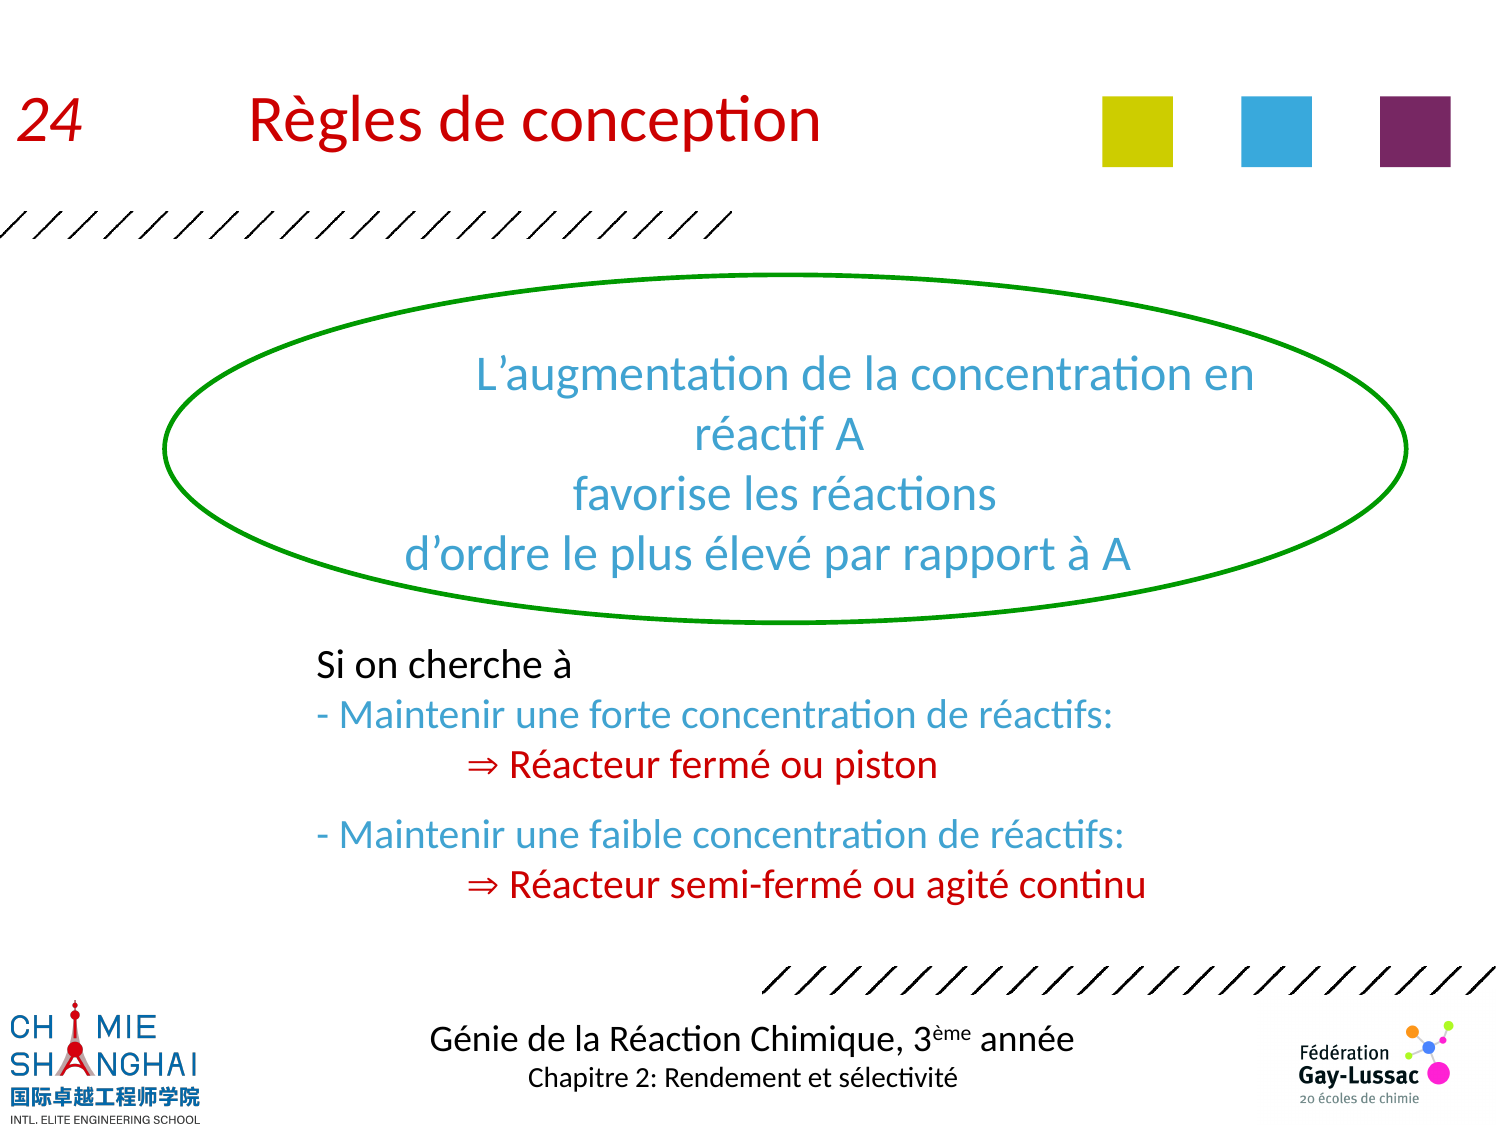

24	 Règles de conception
		L’augmentation de la concentration en réactif A
favorise les réactions
d’ordre le plus élevé par rapport à A

Si on cherche à
- Maintenir une forte concentration de réactifs:
	⇒ Réacteur fermé ou piston

- Maintenir une faible concentration de réactifs:
	⇒ Réacteur semi-fermé ou agité continu